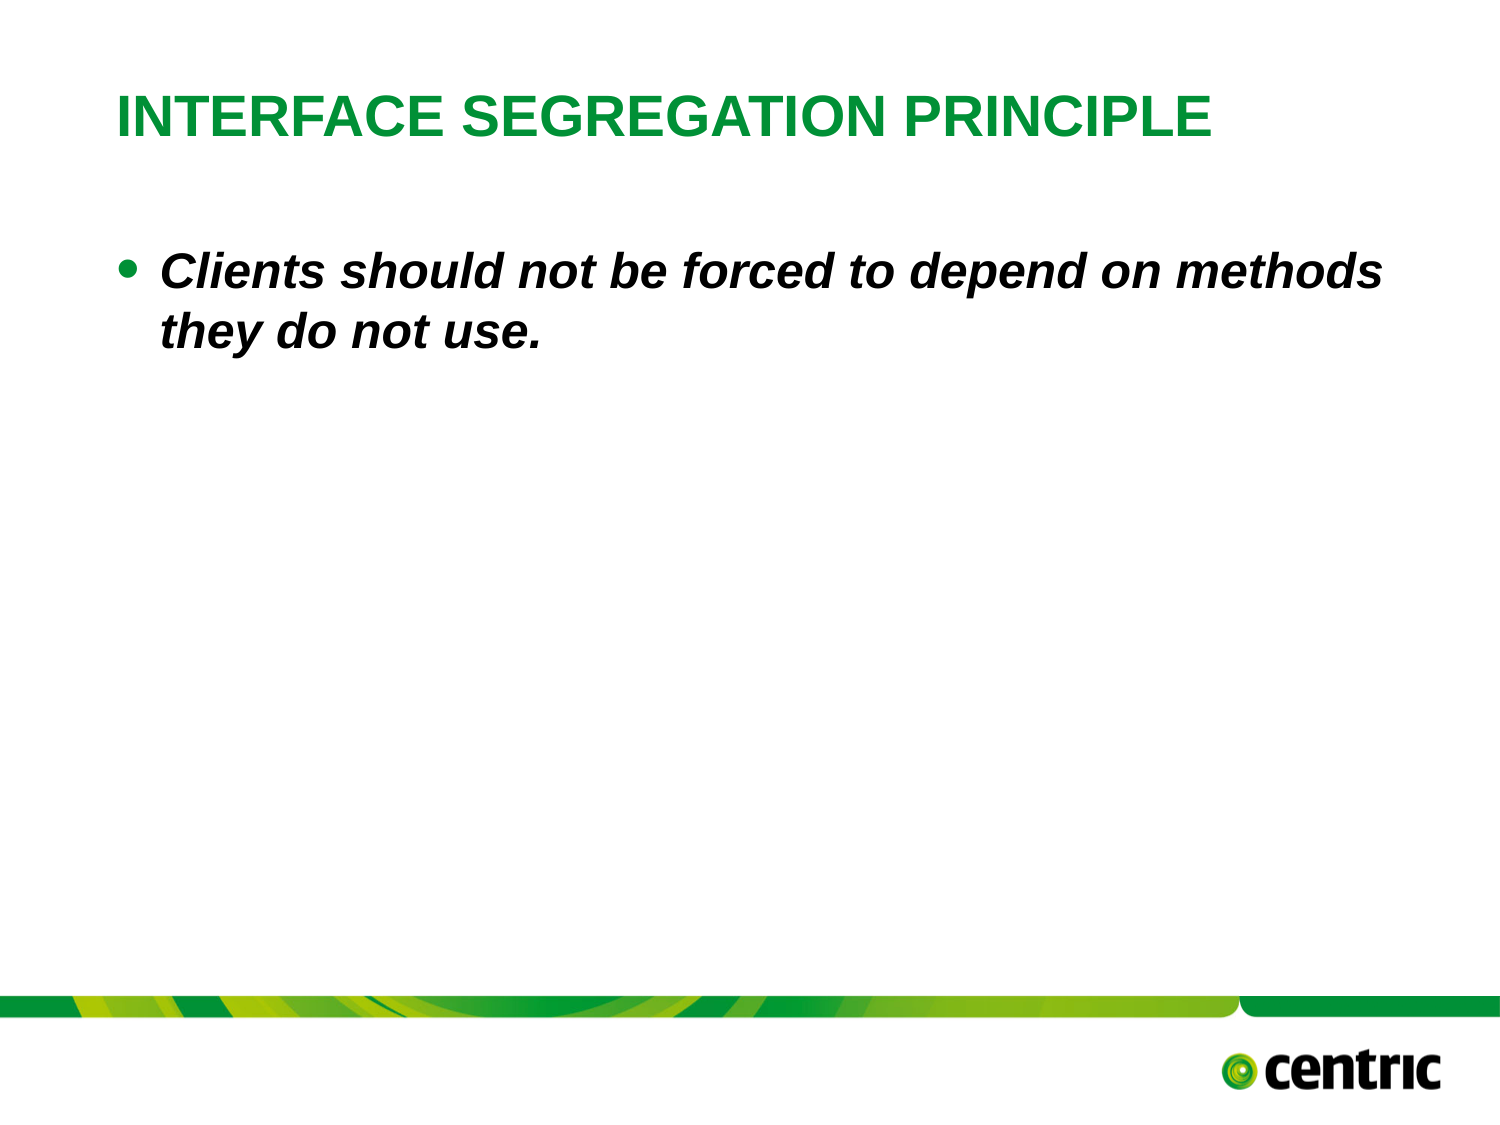

# Interface Segregation Principle
Clients should not be forced to depend on methods they do not use.
TITLE PRESENTATION
February 26, 2018